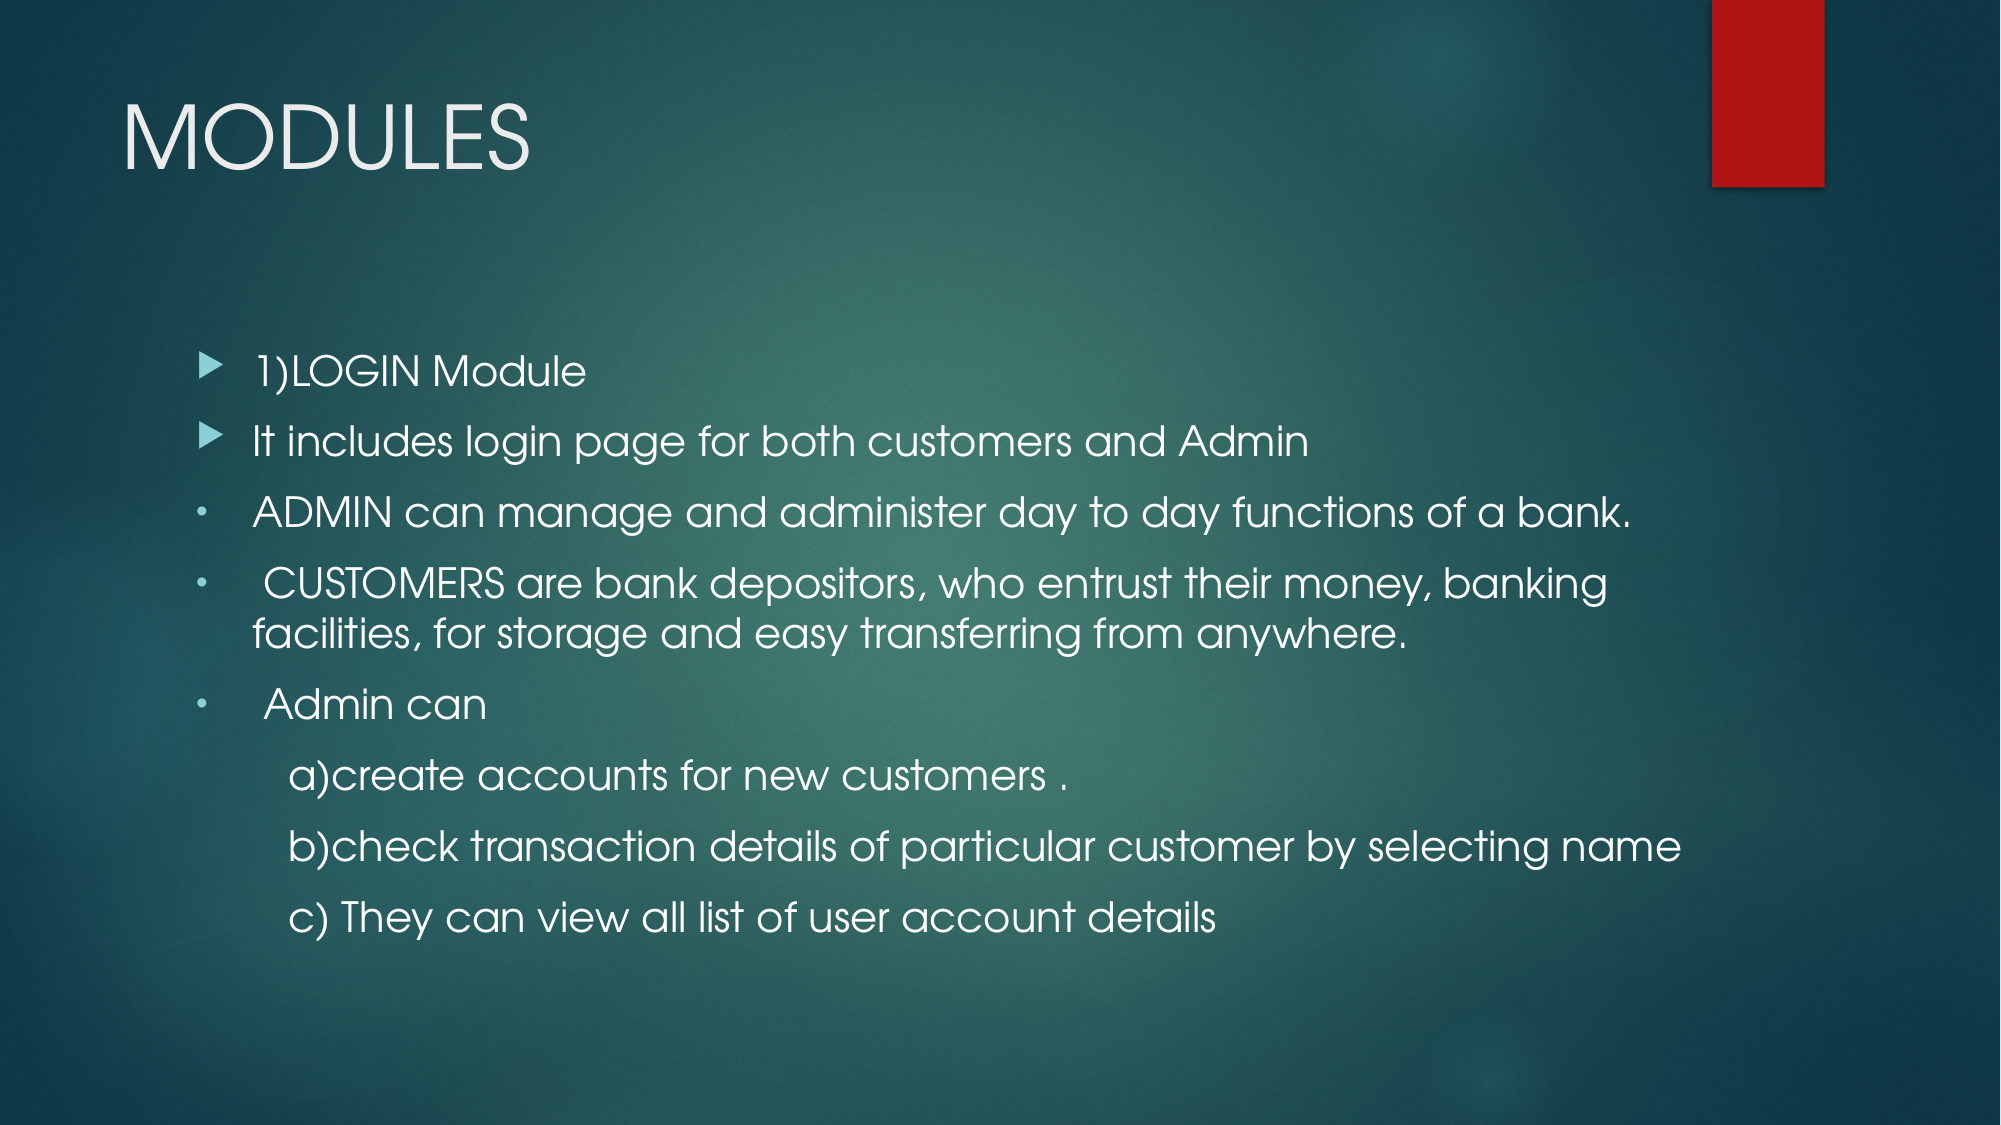

# MODULES
1)LOGIN Module
It includes login page for both customers and Admin
ADMIN can manage and administer day to day functions of a bank.
 CUSTOMERS are bank depositors, who entrust their money, banking facilities, for storage and easy transferring from anywhere.
 Admin can
        a)create accounts for new customers .
        b)check transaction details of particular customer by selecting name
        c) They can view all list of user account details